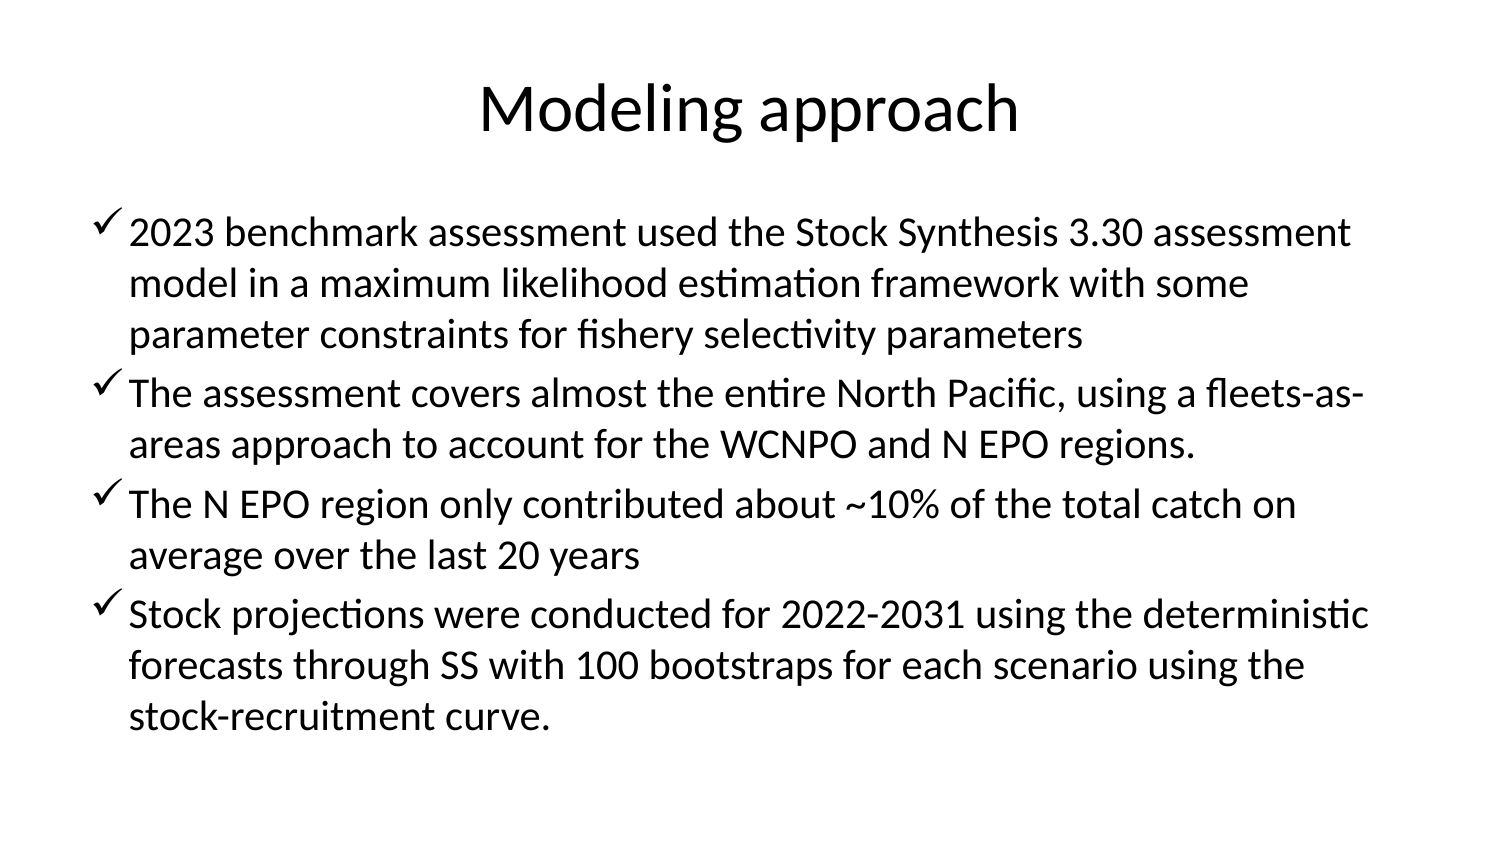

# Modeling approach
2023 benchmark assessment used the Stock Synthesis 3.30 assessment model in a maximum likelihood estimation framework with some parameter constraints for fishery selectivity parameters
The assessment covers almost the entire North Pacific, using a fleets-as-areas approach to account for the WCNPO and N EPO regions.
The N EPO region only contributed about ~10% of the total catch on average over the last 20 years
Stock projections were conducted for 2022-2031 using the deterministic forecasts through SS with 100 bootstraps for each scenario using the stock-recruitment curve.